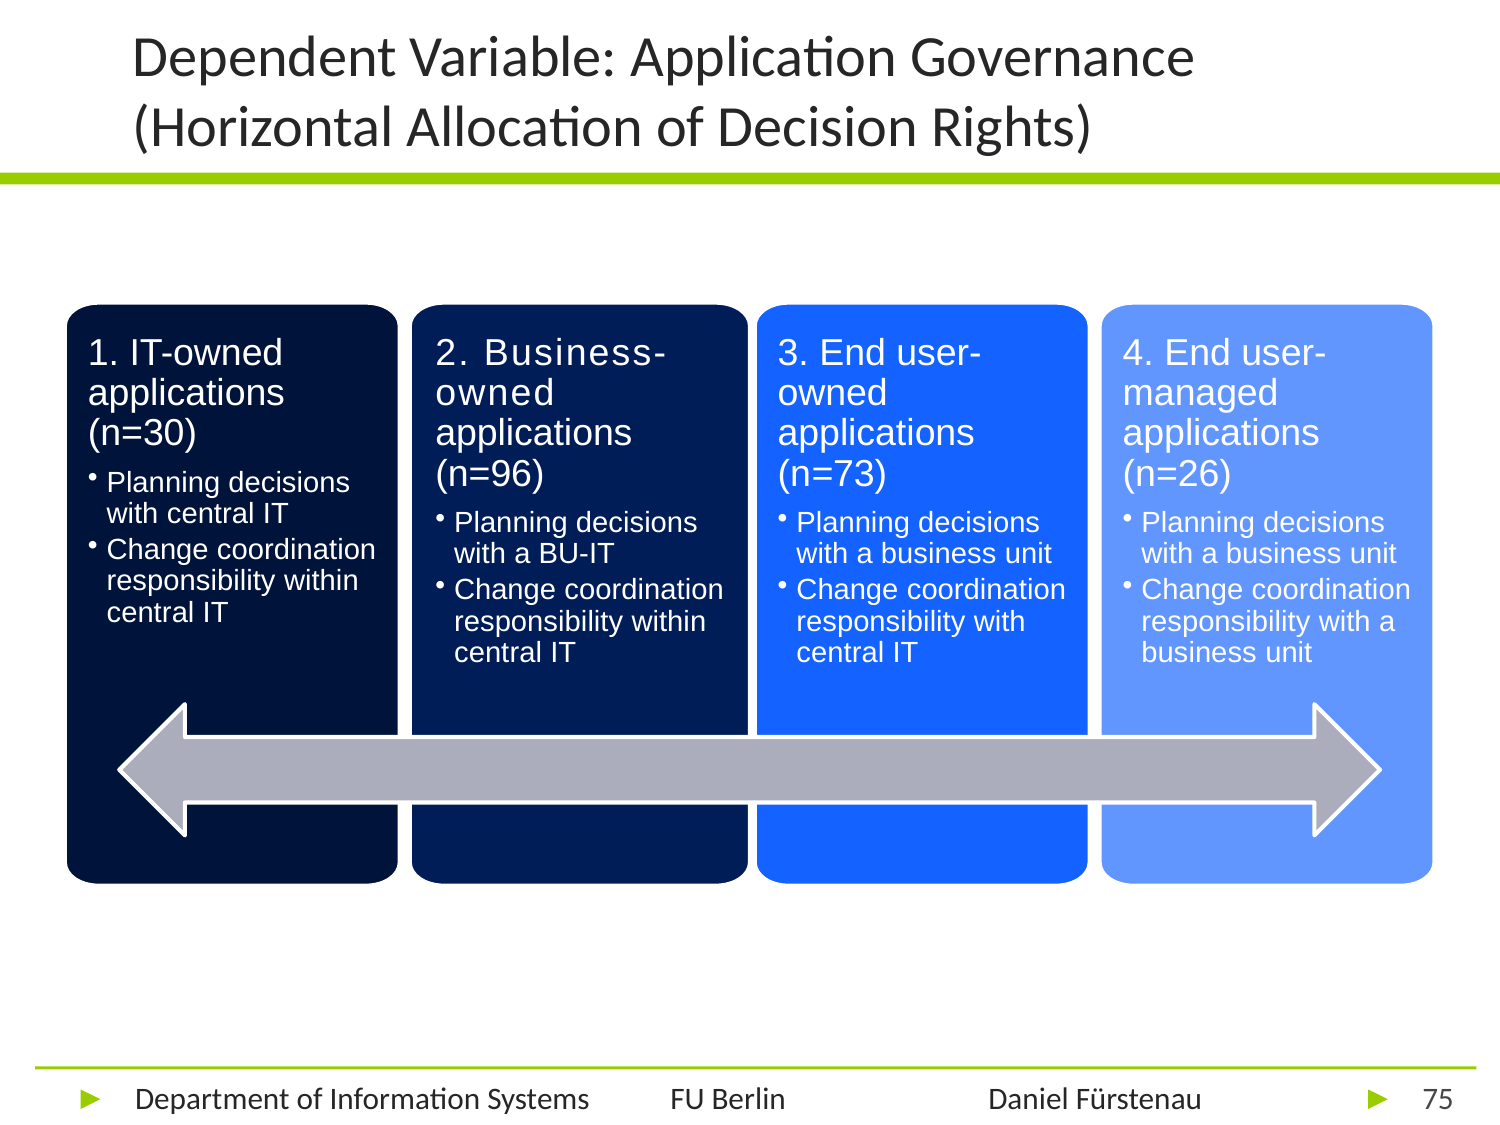

# Dependent Variable: Application Governance (Horizontal Allocation of Decision Rights)
1. IT-owned applications (n=30)
Planning decisions with central IT
Change coordination responsibility within central IT

2. Business-owned applications (n=96)
Planning decisions with a BU-IT
Change coordination responsibility within central IT

3. End user-owned applications (n=73)
Planning decisions with a business unit
Change coordination responsibility with central IT

4. End user-managed applications (n=26)
Planning decisions with a business unit
Change coordination responsibility with a business unit

75